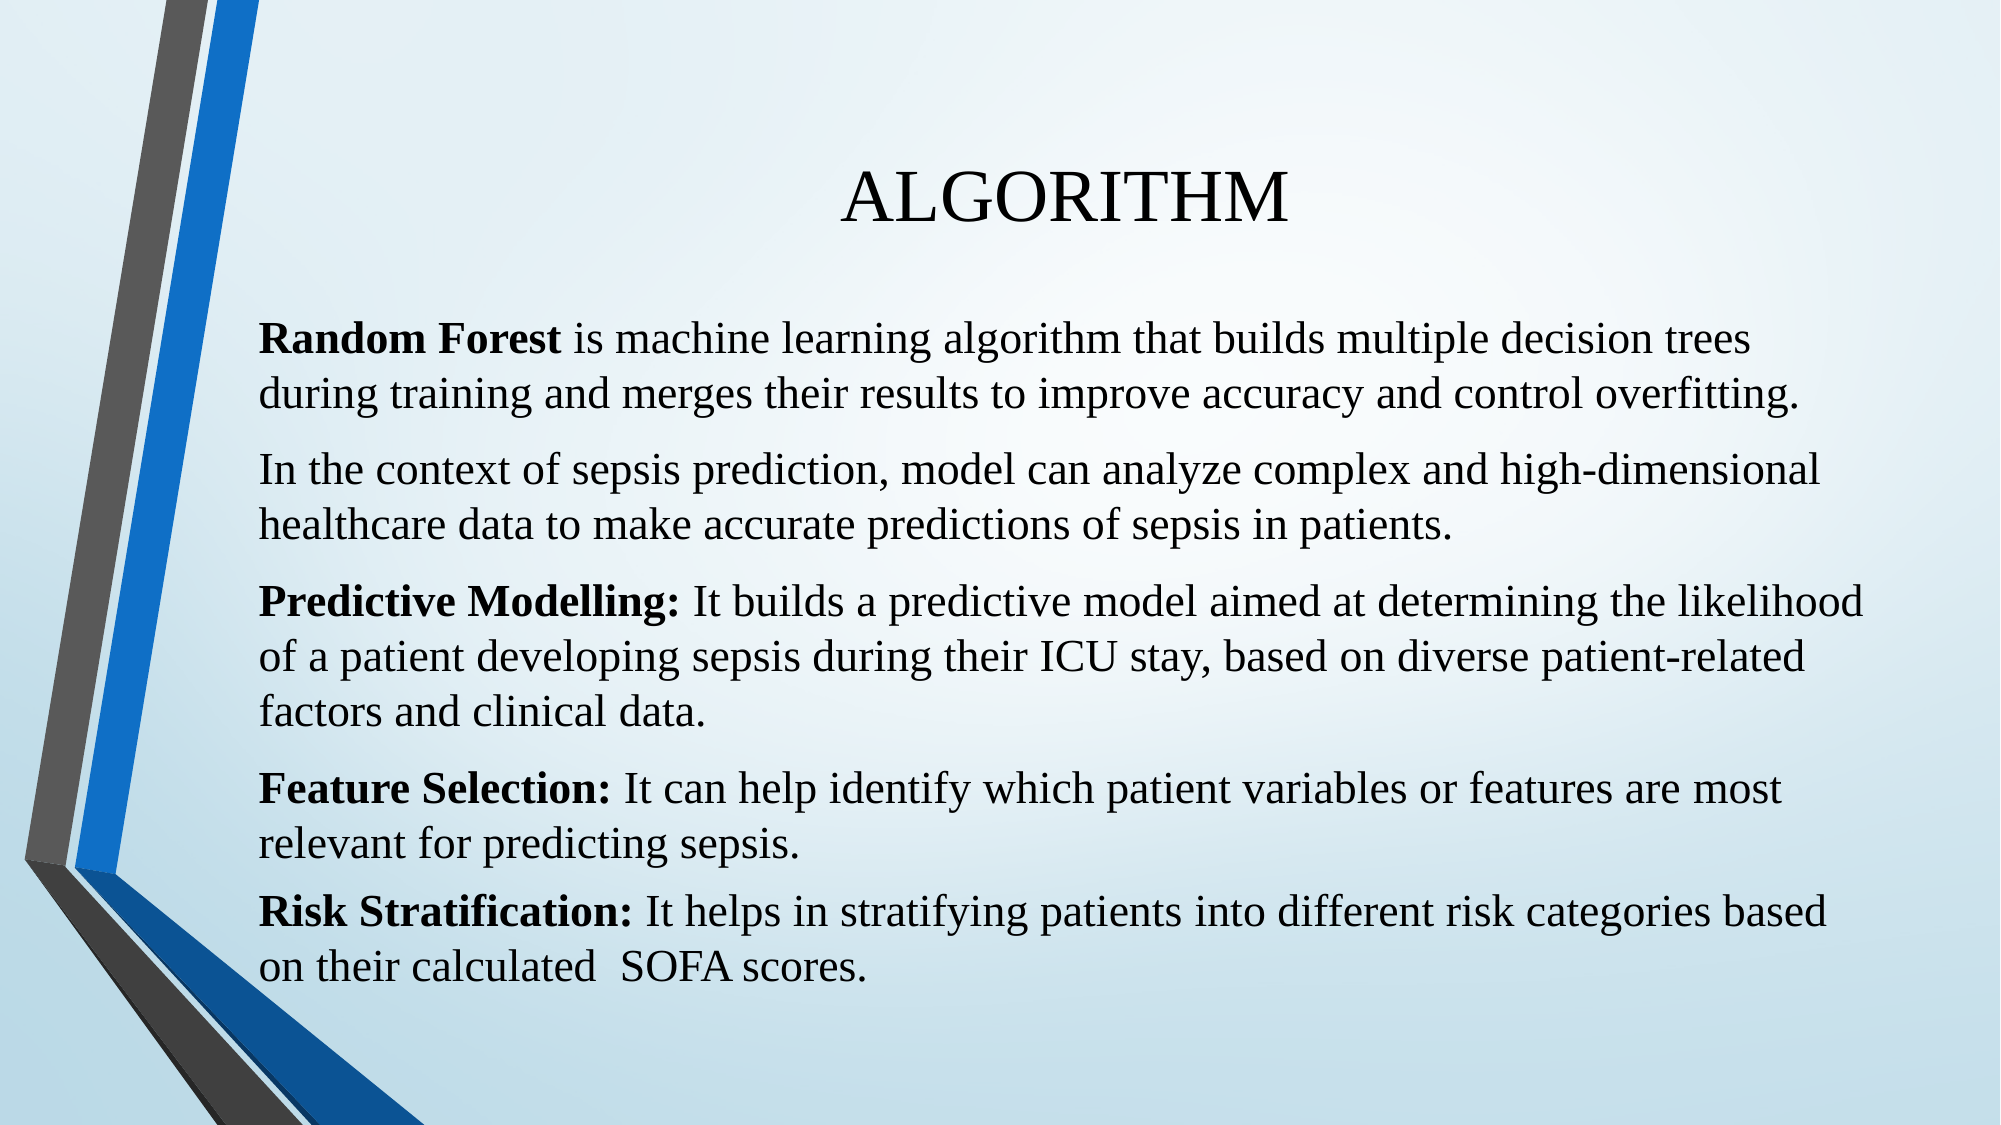

# ALGORITHM
Random Forest is machine learning algorithm that builds multiple decision trees during training and merges their results to improve accuracy and control overfitting.
In the context of sepsis prediction, model can analyze complex and high-dimensional healthcare data to make accurate predictions of sepsis in patients.
Predictive Modelling: It builds a predictive model aimed at determining the likelihood of a patient developing sepsis during their ICU stay, based on diverse patient-related factors and clinical data.
Feature Selection: It can help identify which patient variables or features are most relevant for predicting sepsis.
Risk Stratification: It helps in stratifying patients into different risk categories based on their calculated  SOFA scores.